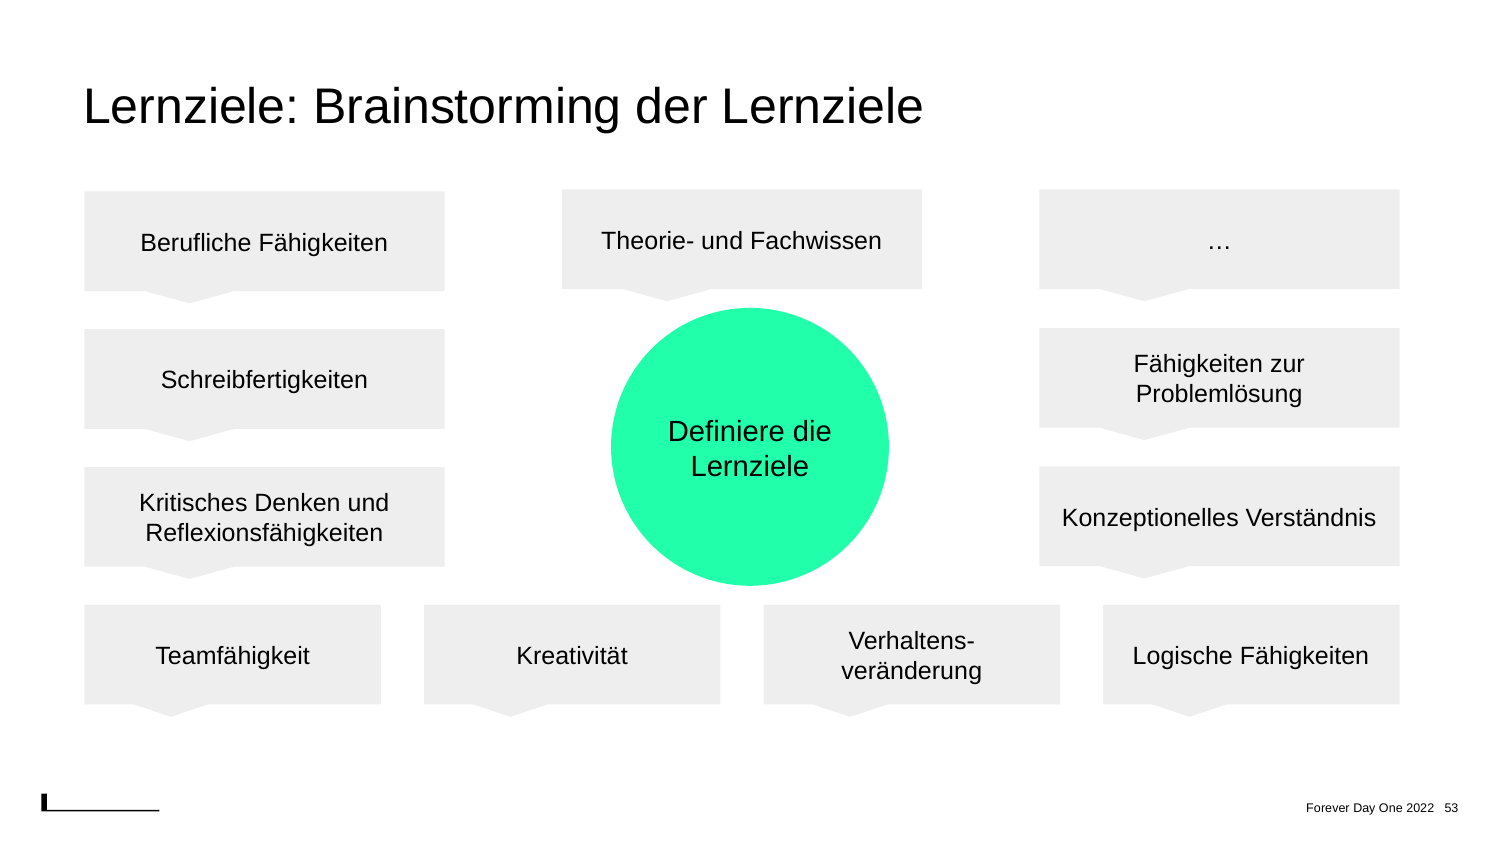

Lernziele: Brainstorming der Lernziele
Theorie- und Fachwissen
…
Berufliche Fähigkeiten
Definiere die Lernziele
Fähigkeiten zur Problemlösung
Schreibfertigkeiten
Konzeptionelles Verständnis
Kritisches Denken und Reflexionsfähigkeiten
Teamfähigkeit
Kreativität
Verhaltens- veränderung
Logische Fähigkeiten
Forever Day One 2022   53